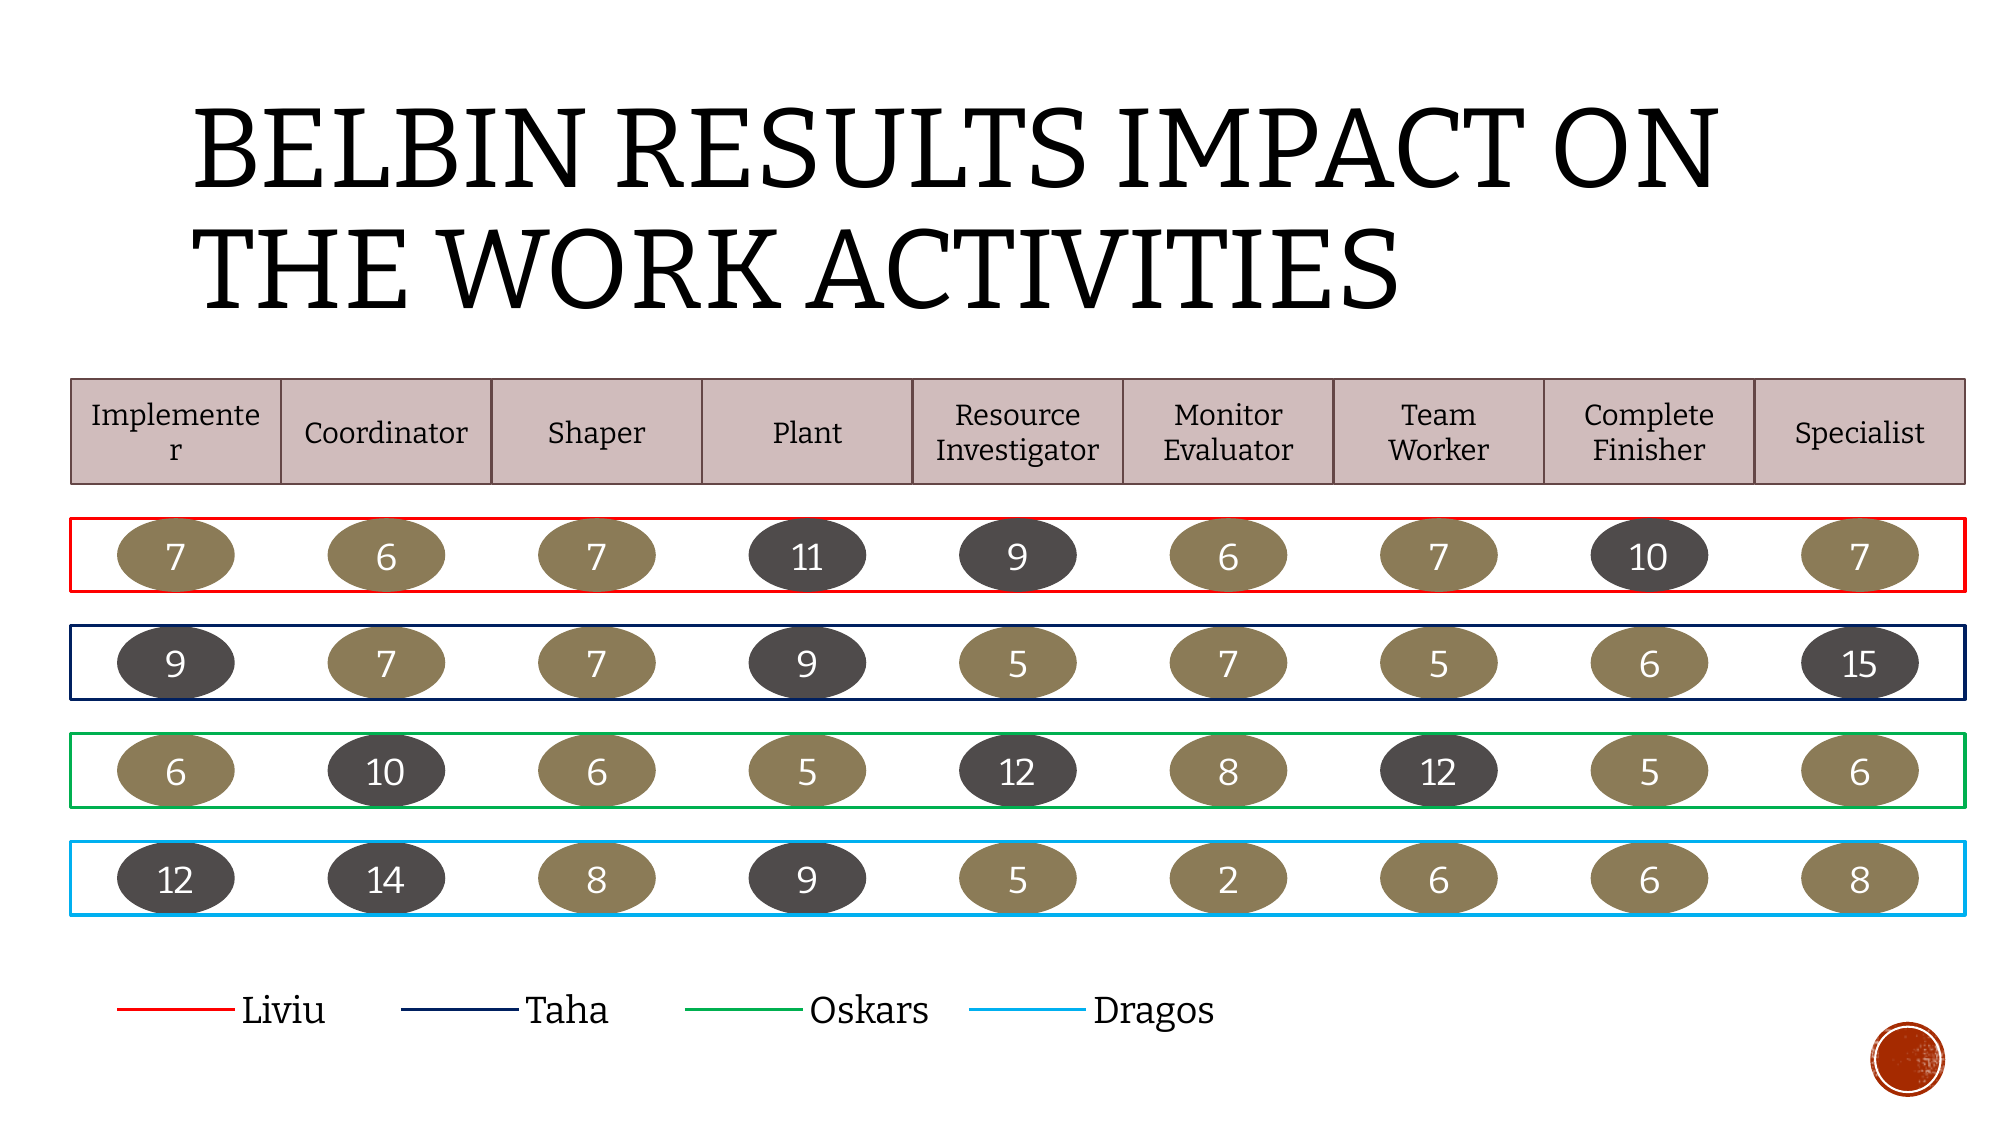

# Belbin results IMPACT ON THE WORK ACTIVITIES
Implementer
Coordinator
Shaper
Plant
Resource Investigator
Monitor Evaluator
Team Worker
Complete Finisher
Specialist

7
6
7
11
9
6
7
10
7

9
7
7
9
5
7
5
6
15

6
10
6
5
12
8
12
5
6

12
14
8
9
5
2
6
6
8
Liviu
Taha
Oskars
Dragos